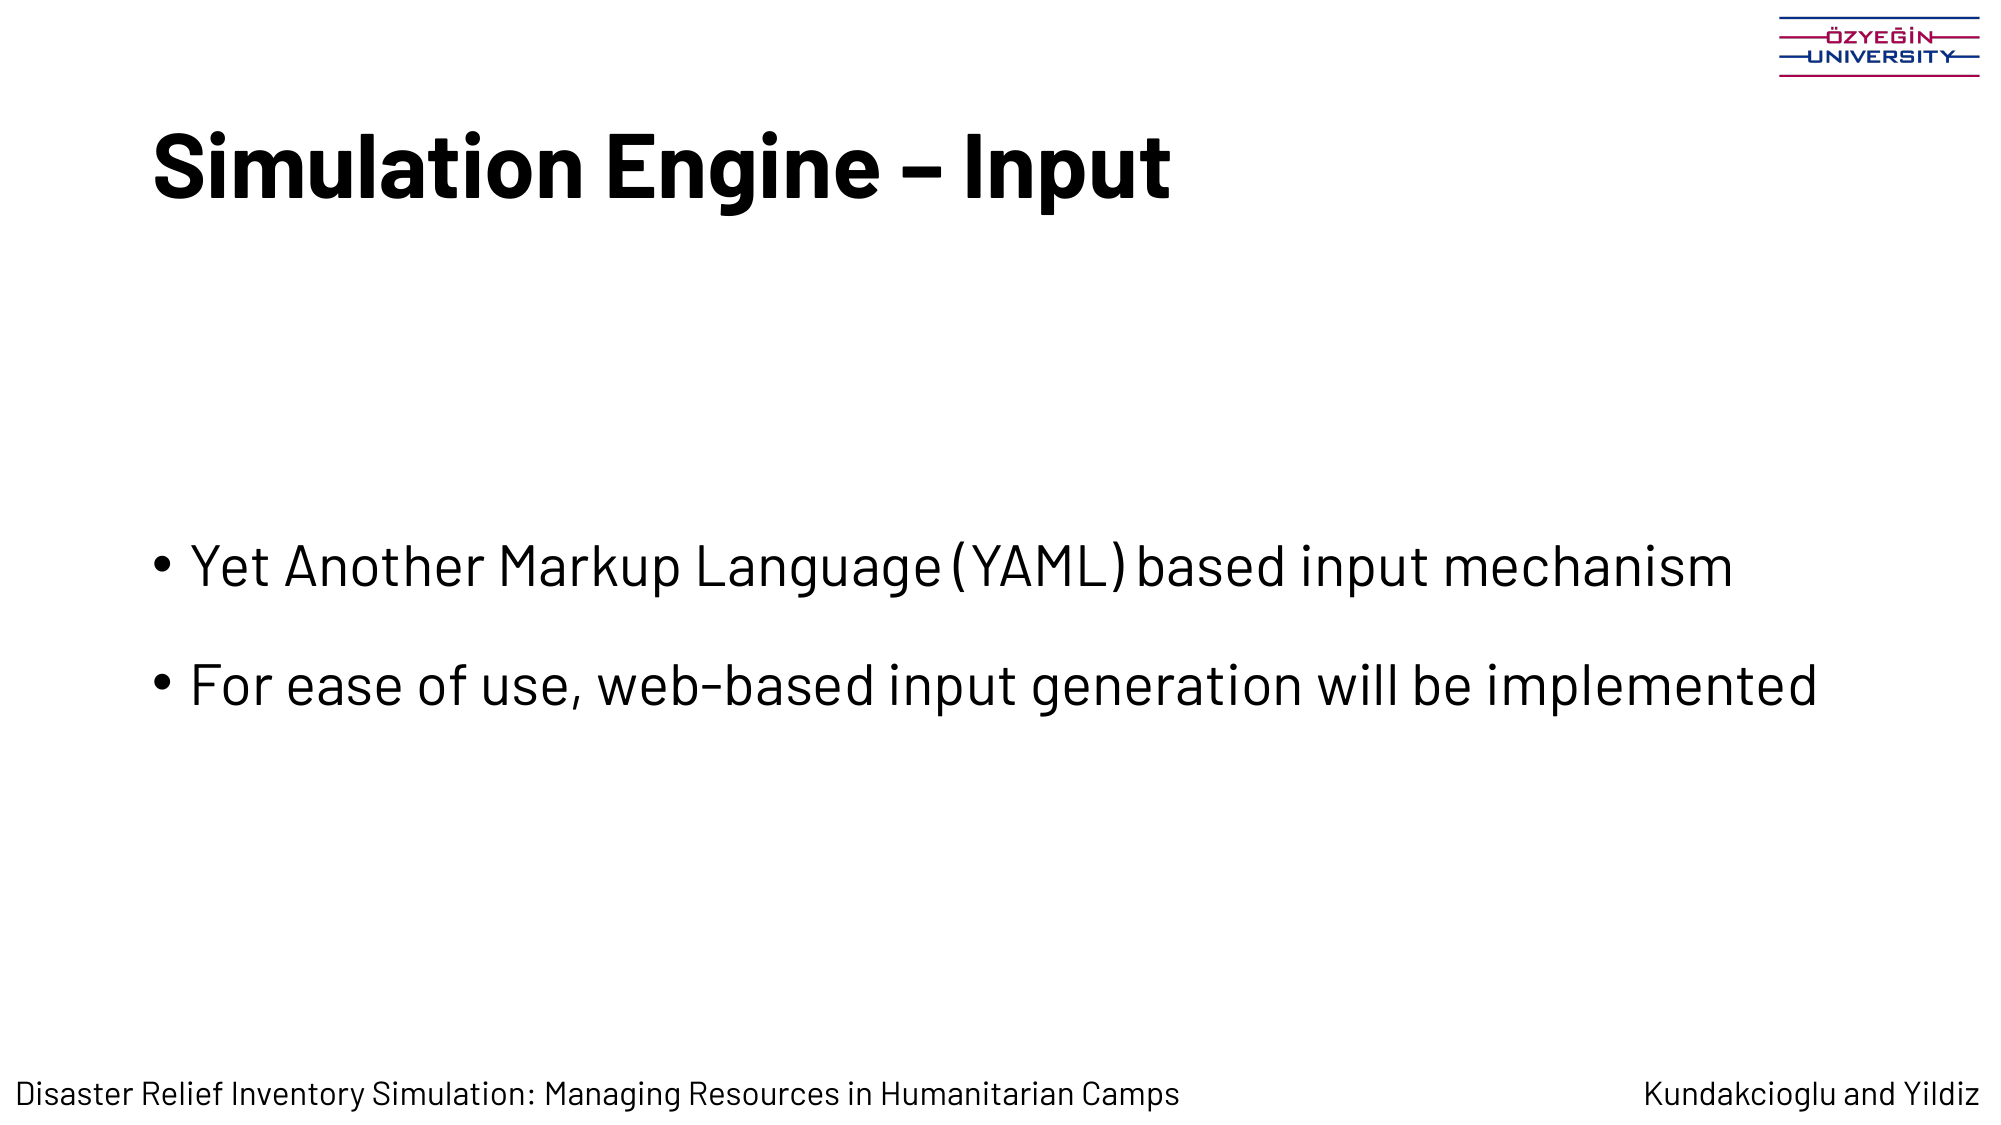

# Simulation Engine – Input
Yet Another Markup Language (YAML) based input mechanism
For ease of use, web-based input generation will be implemented